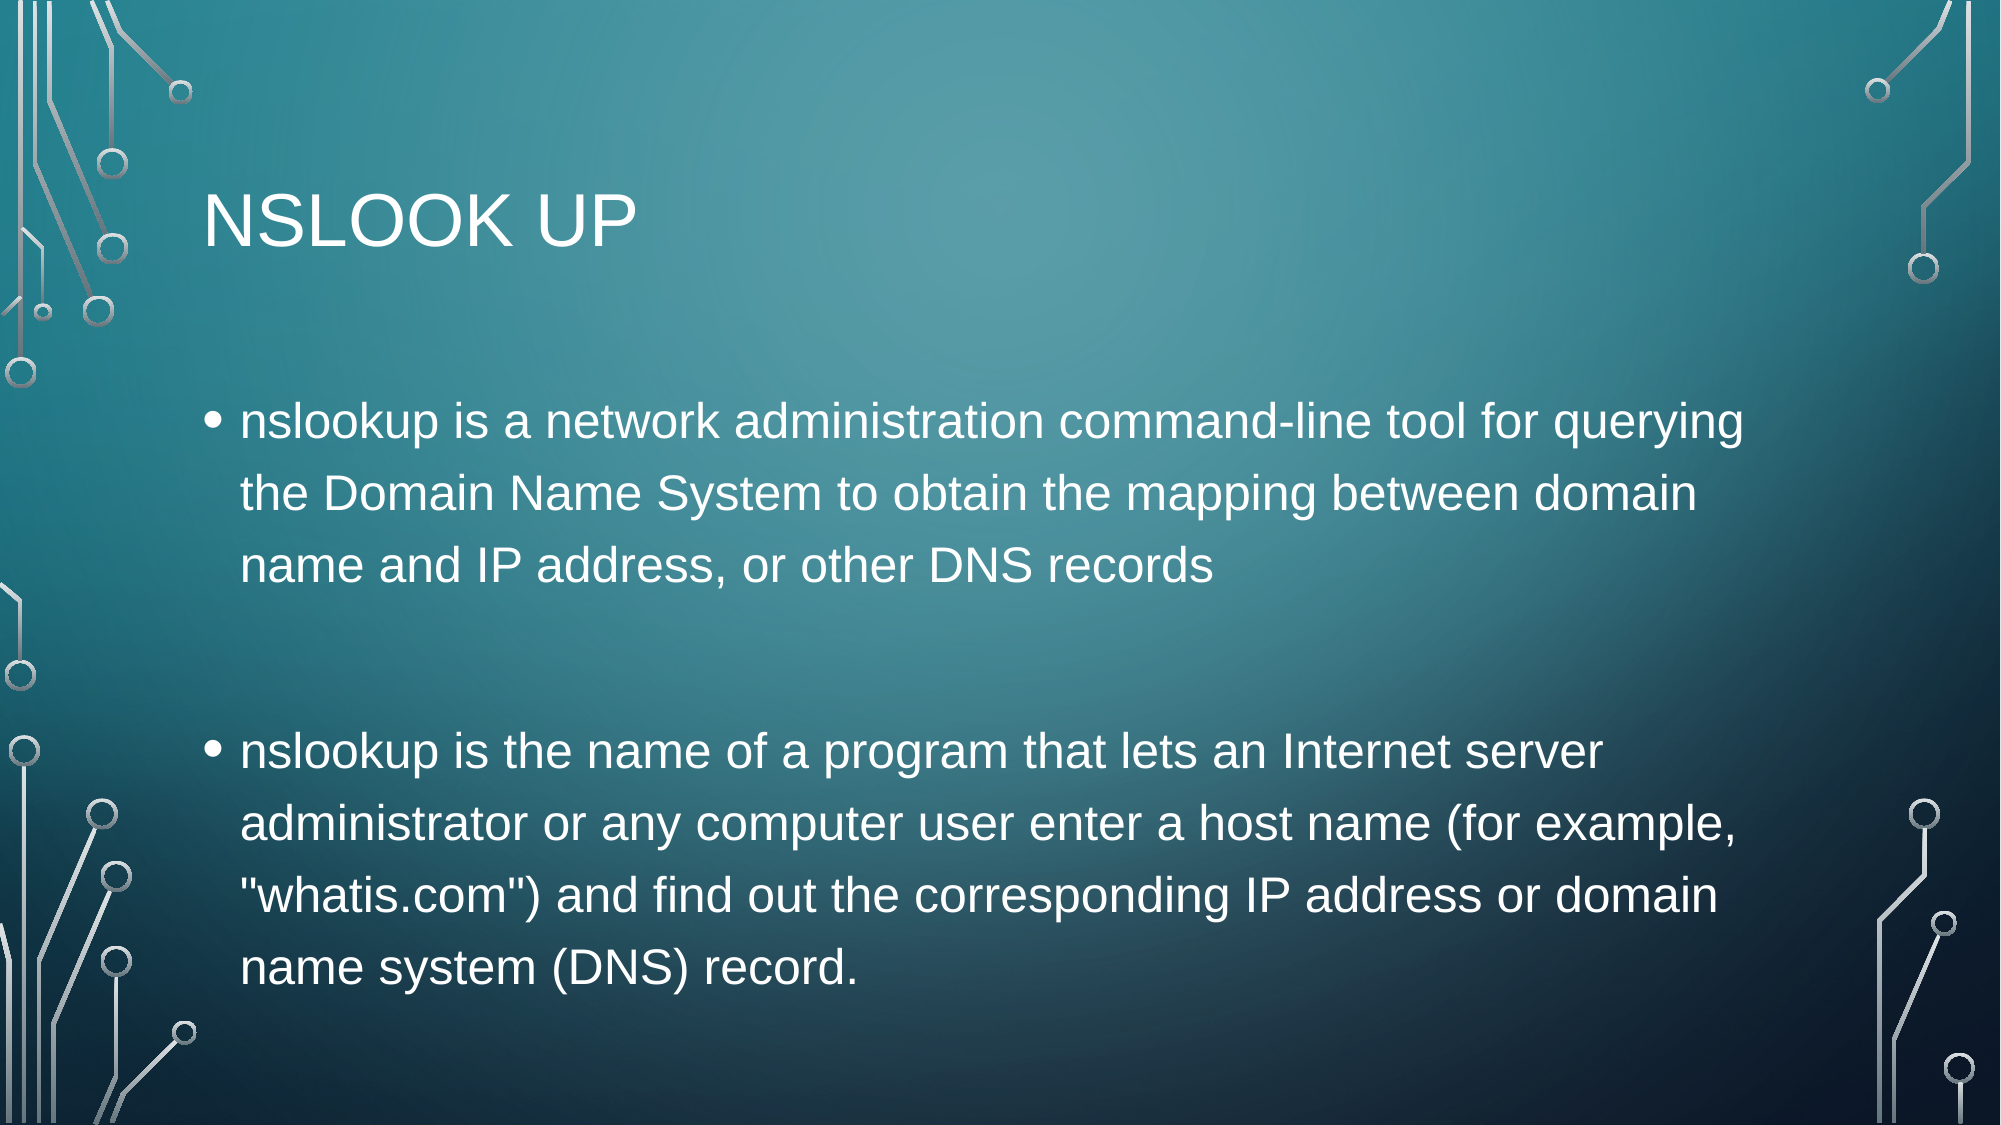

# NSLOOK UP
nslookup is a network administration command-line tool for querying the Domain Name System to obtain the mapping between domain name and IP address, or other DNS records

nslookup is the name of a program that lets an Internet server administrator or any computer user enter a host name (for example, "whatis.com") and find out the corresponding IP address or domain name system (DNS) record.